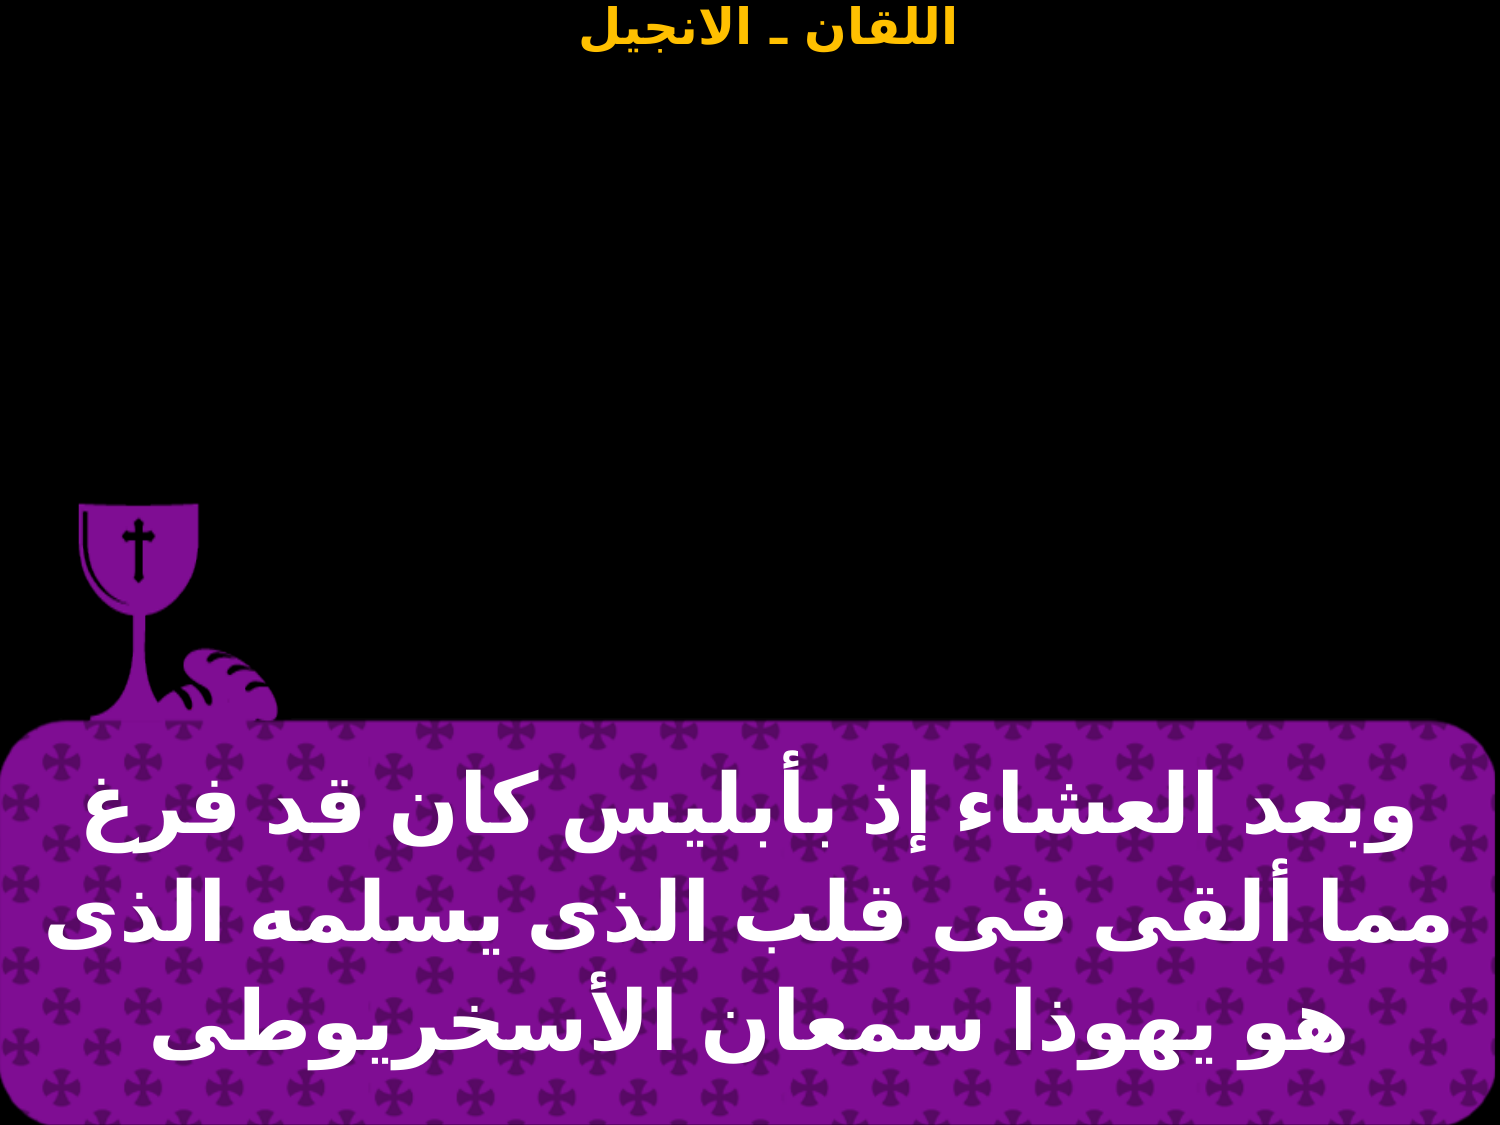

| وبعد العشاء إذ بأبليس كان قد فرغ مما ألقى فى قلب الذى يسلمه الذى هو يهوذا سمعان الأسخريوطى |
| --- |